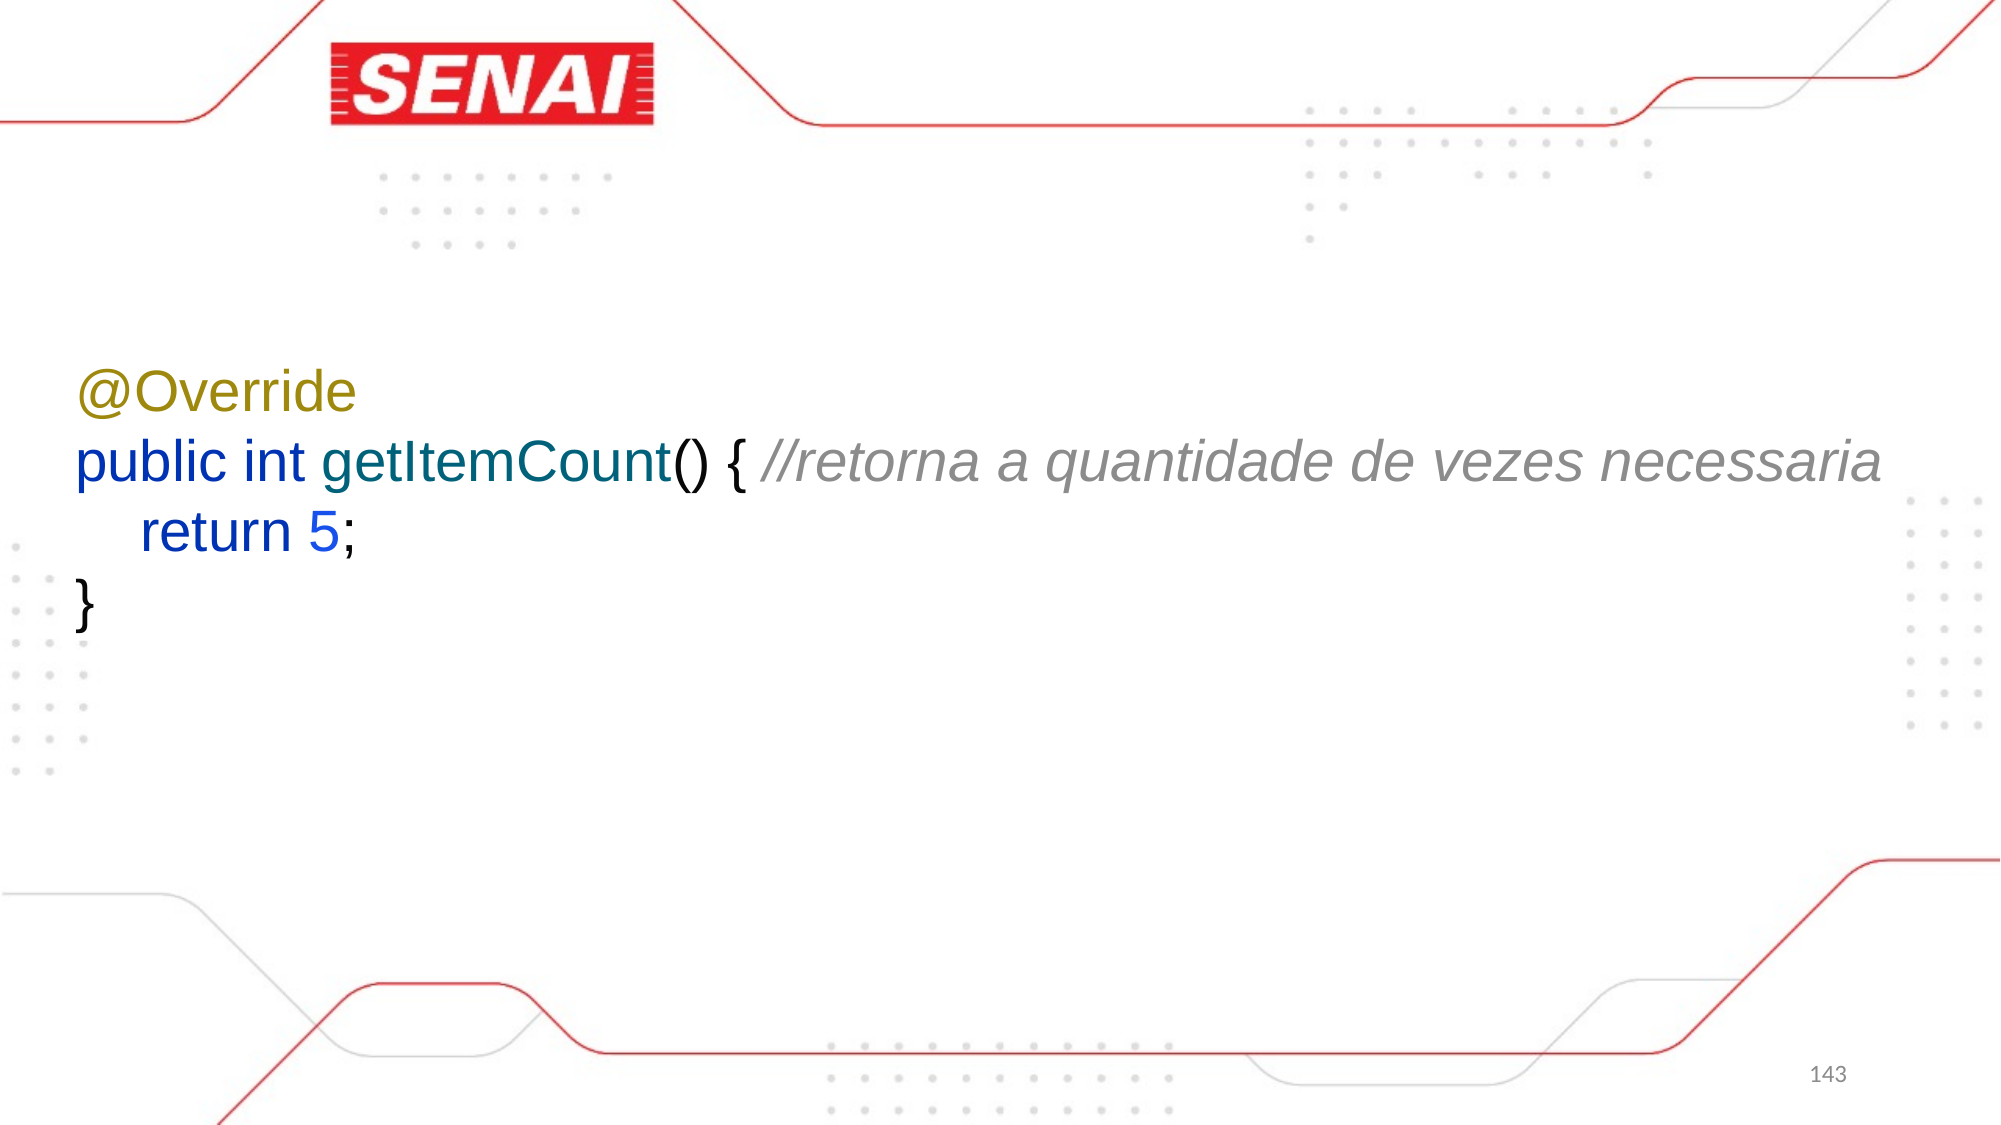

@Override
public int getItemCount() { //retorna a quantidade de vezes necessaria
    return 5;
}
143